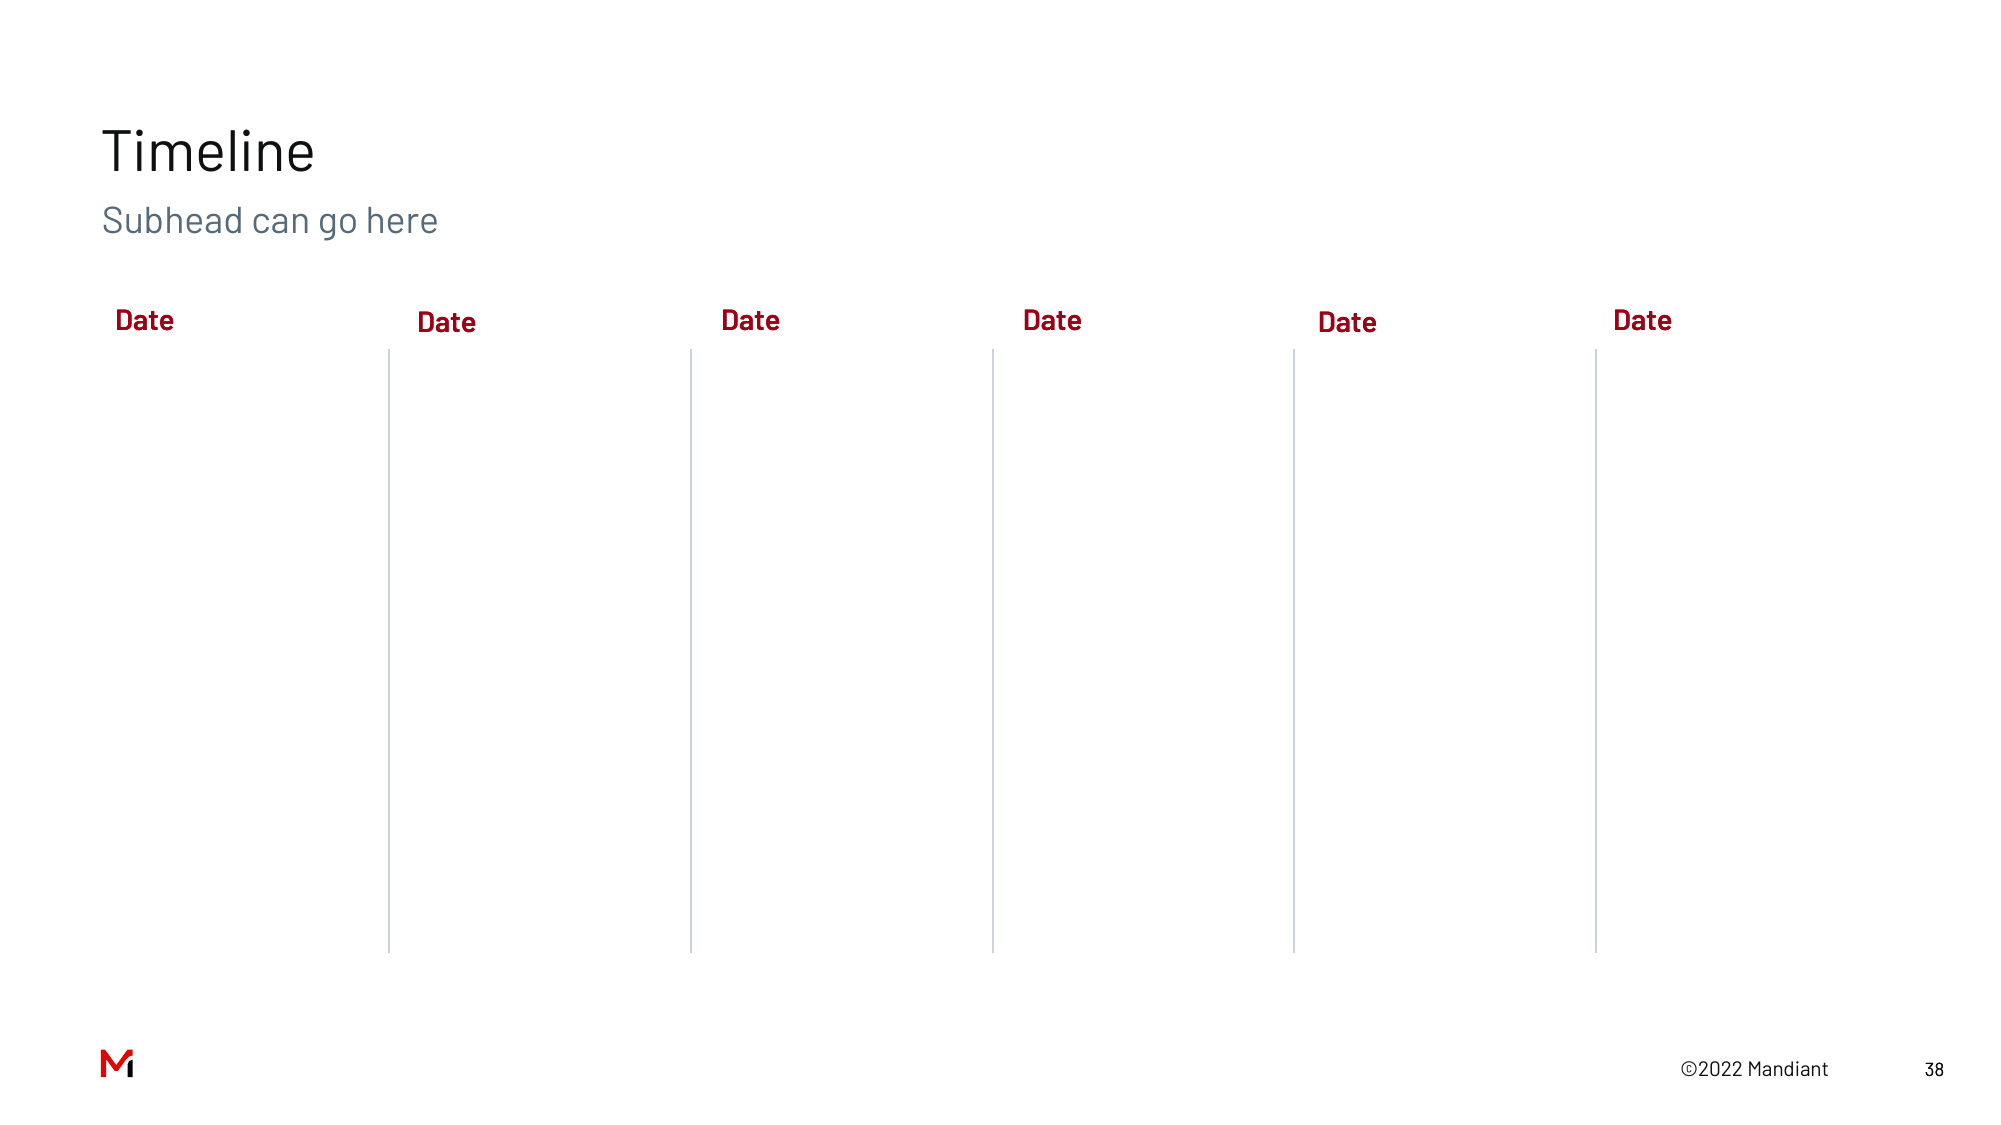

# Timeline

Subhead can go here
Date
Date
Date
Date
Date
Date

38
38